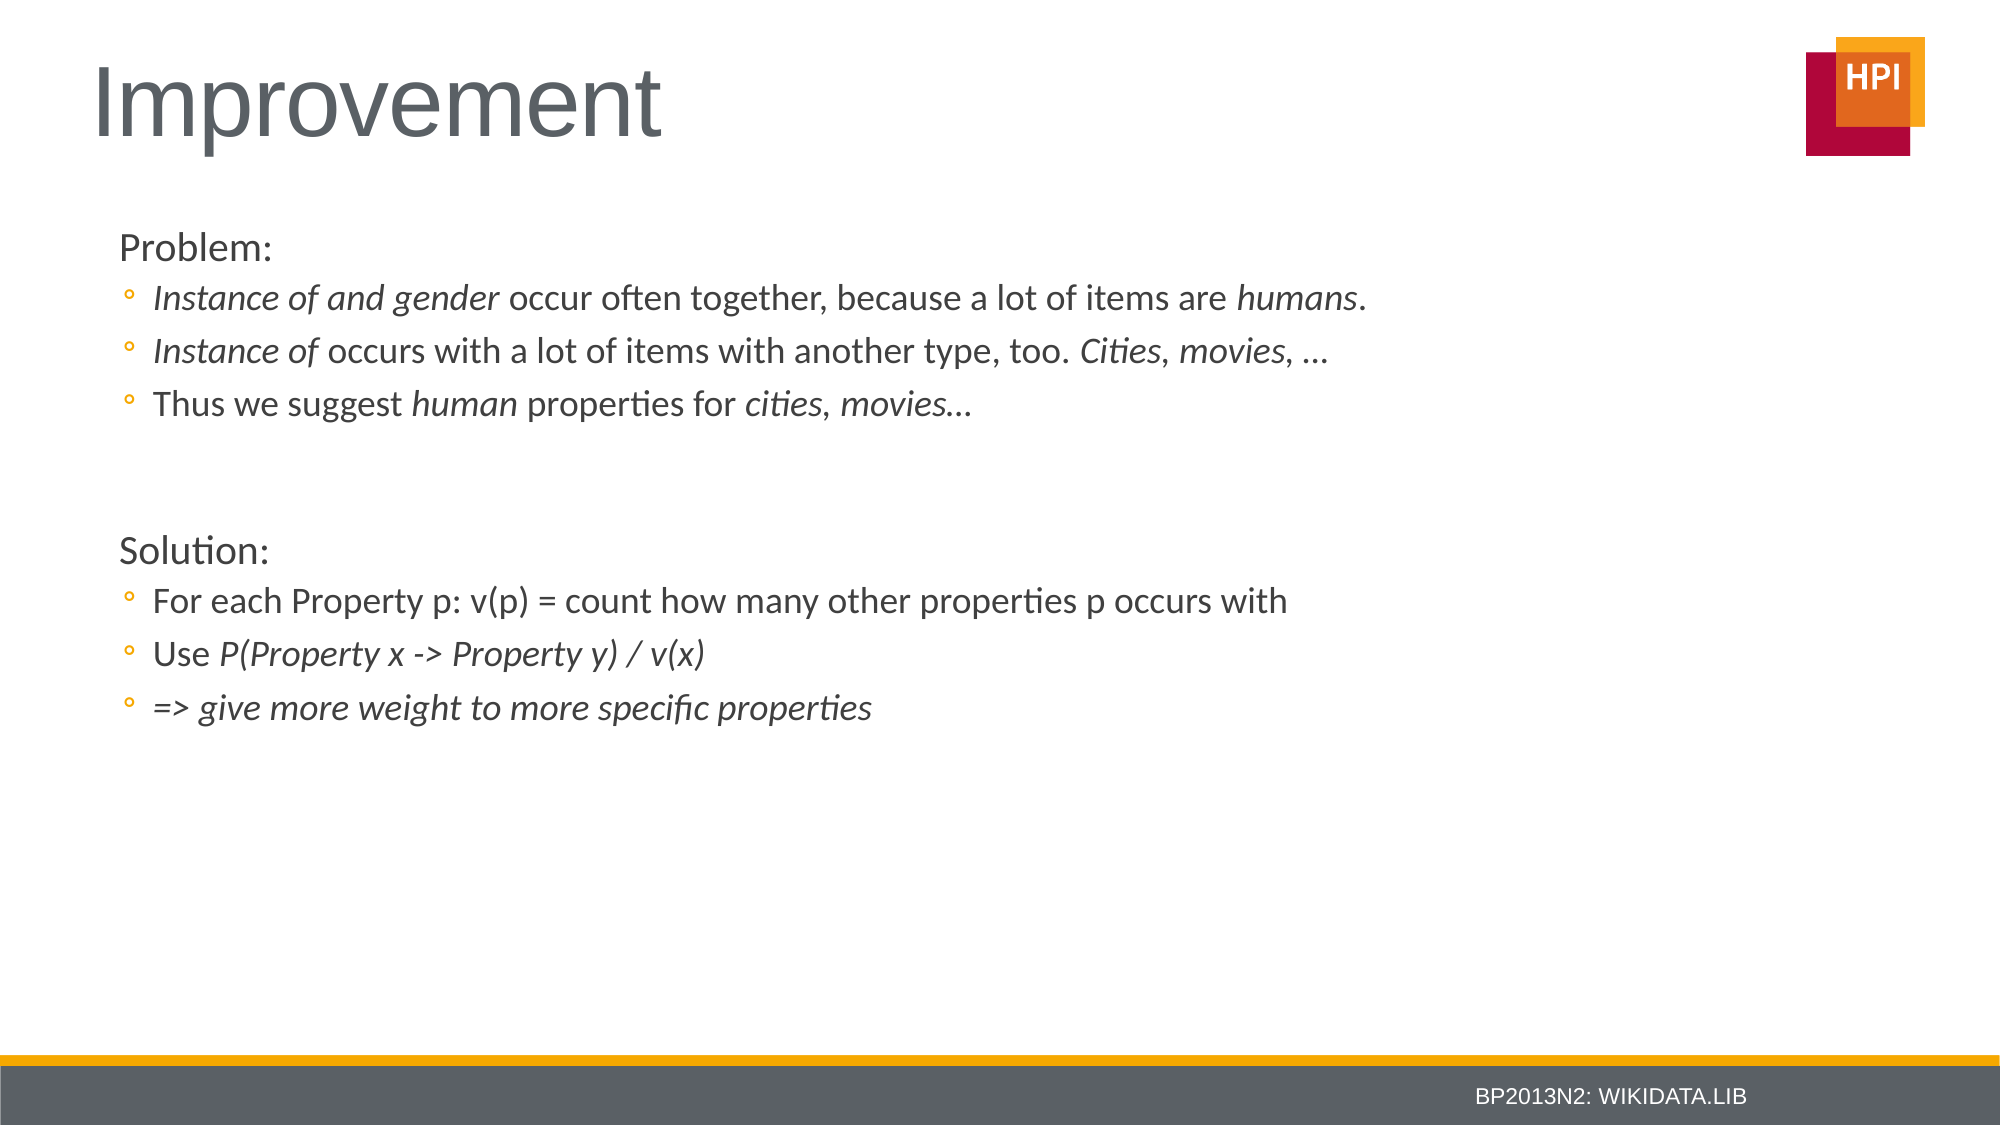

# Improvement
Problem:
Instance of and gender occur often together, because a lot of items are humans.
Instance of occurs with a lot of items with another type, too. Cities, movies, …
Thus we suggest human properties for cities, movies…

Solution:
For each Property p: v(p) = count how many other properties p occurs with
Use P(Property x -> Property y) / v(x)
=> give more weight to more specific properties
BP2013N2: WIKIDATA.LIB